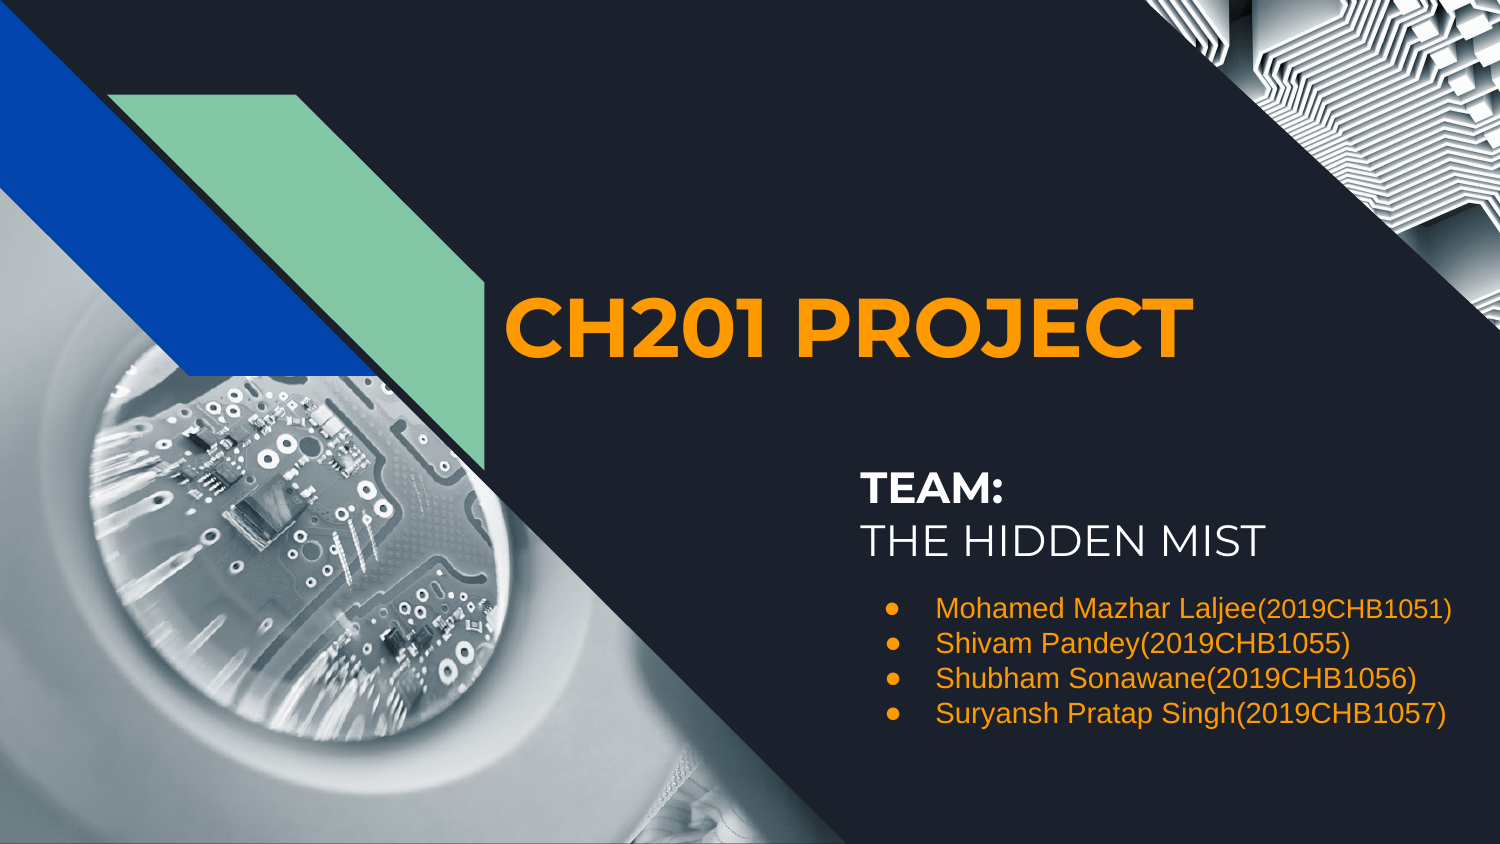

# CH201 PROJECT
TEAM:
THE HIDDEN MIST
Mohamed Mazhar Laljee(2019CHB1051)
Shivam Pandey(2019CHB1055)
Shubham Sonawane(2019CHB1056)
Suryansh Pratap Singh(2019CHB1057)